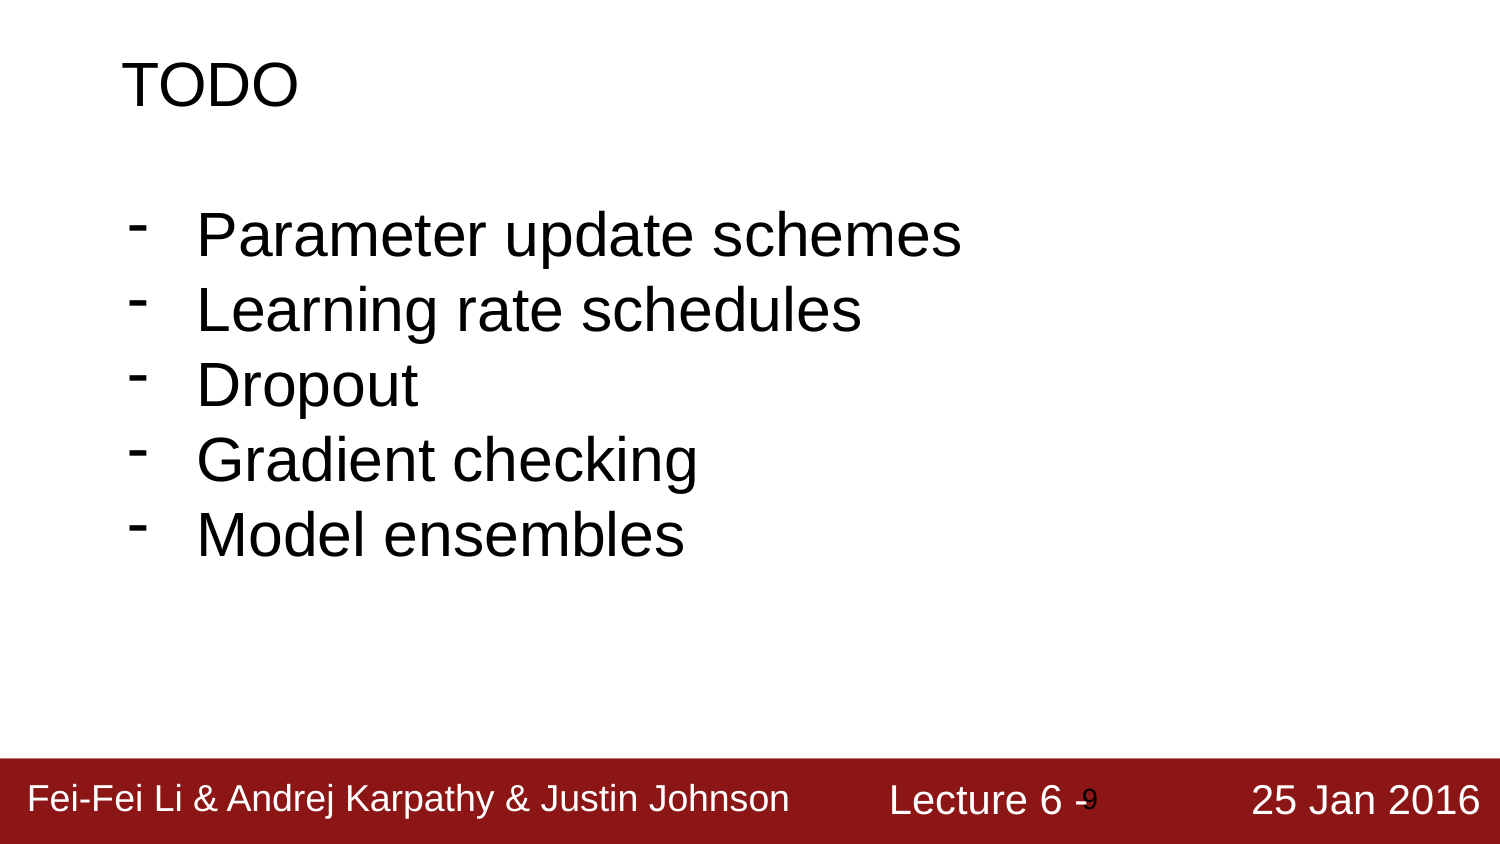

TODO

Parameter update schemes
Learning rate schedules
Dropout
Gradient checking
Model ensembles
9